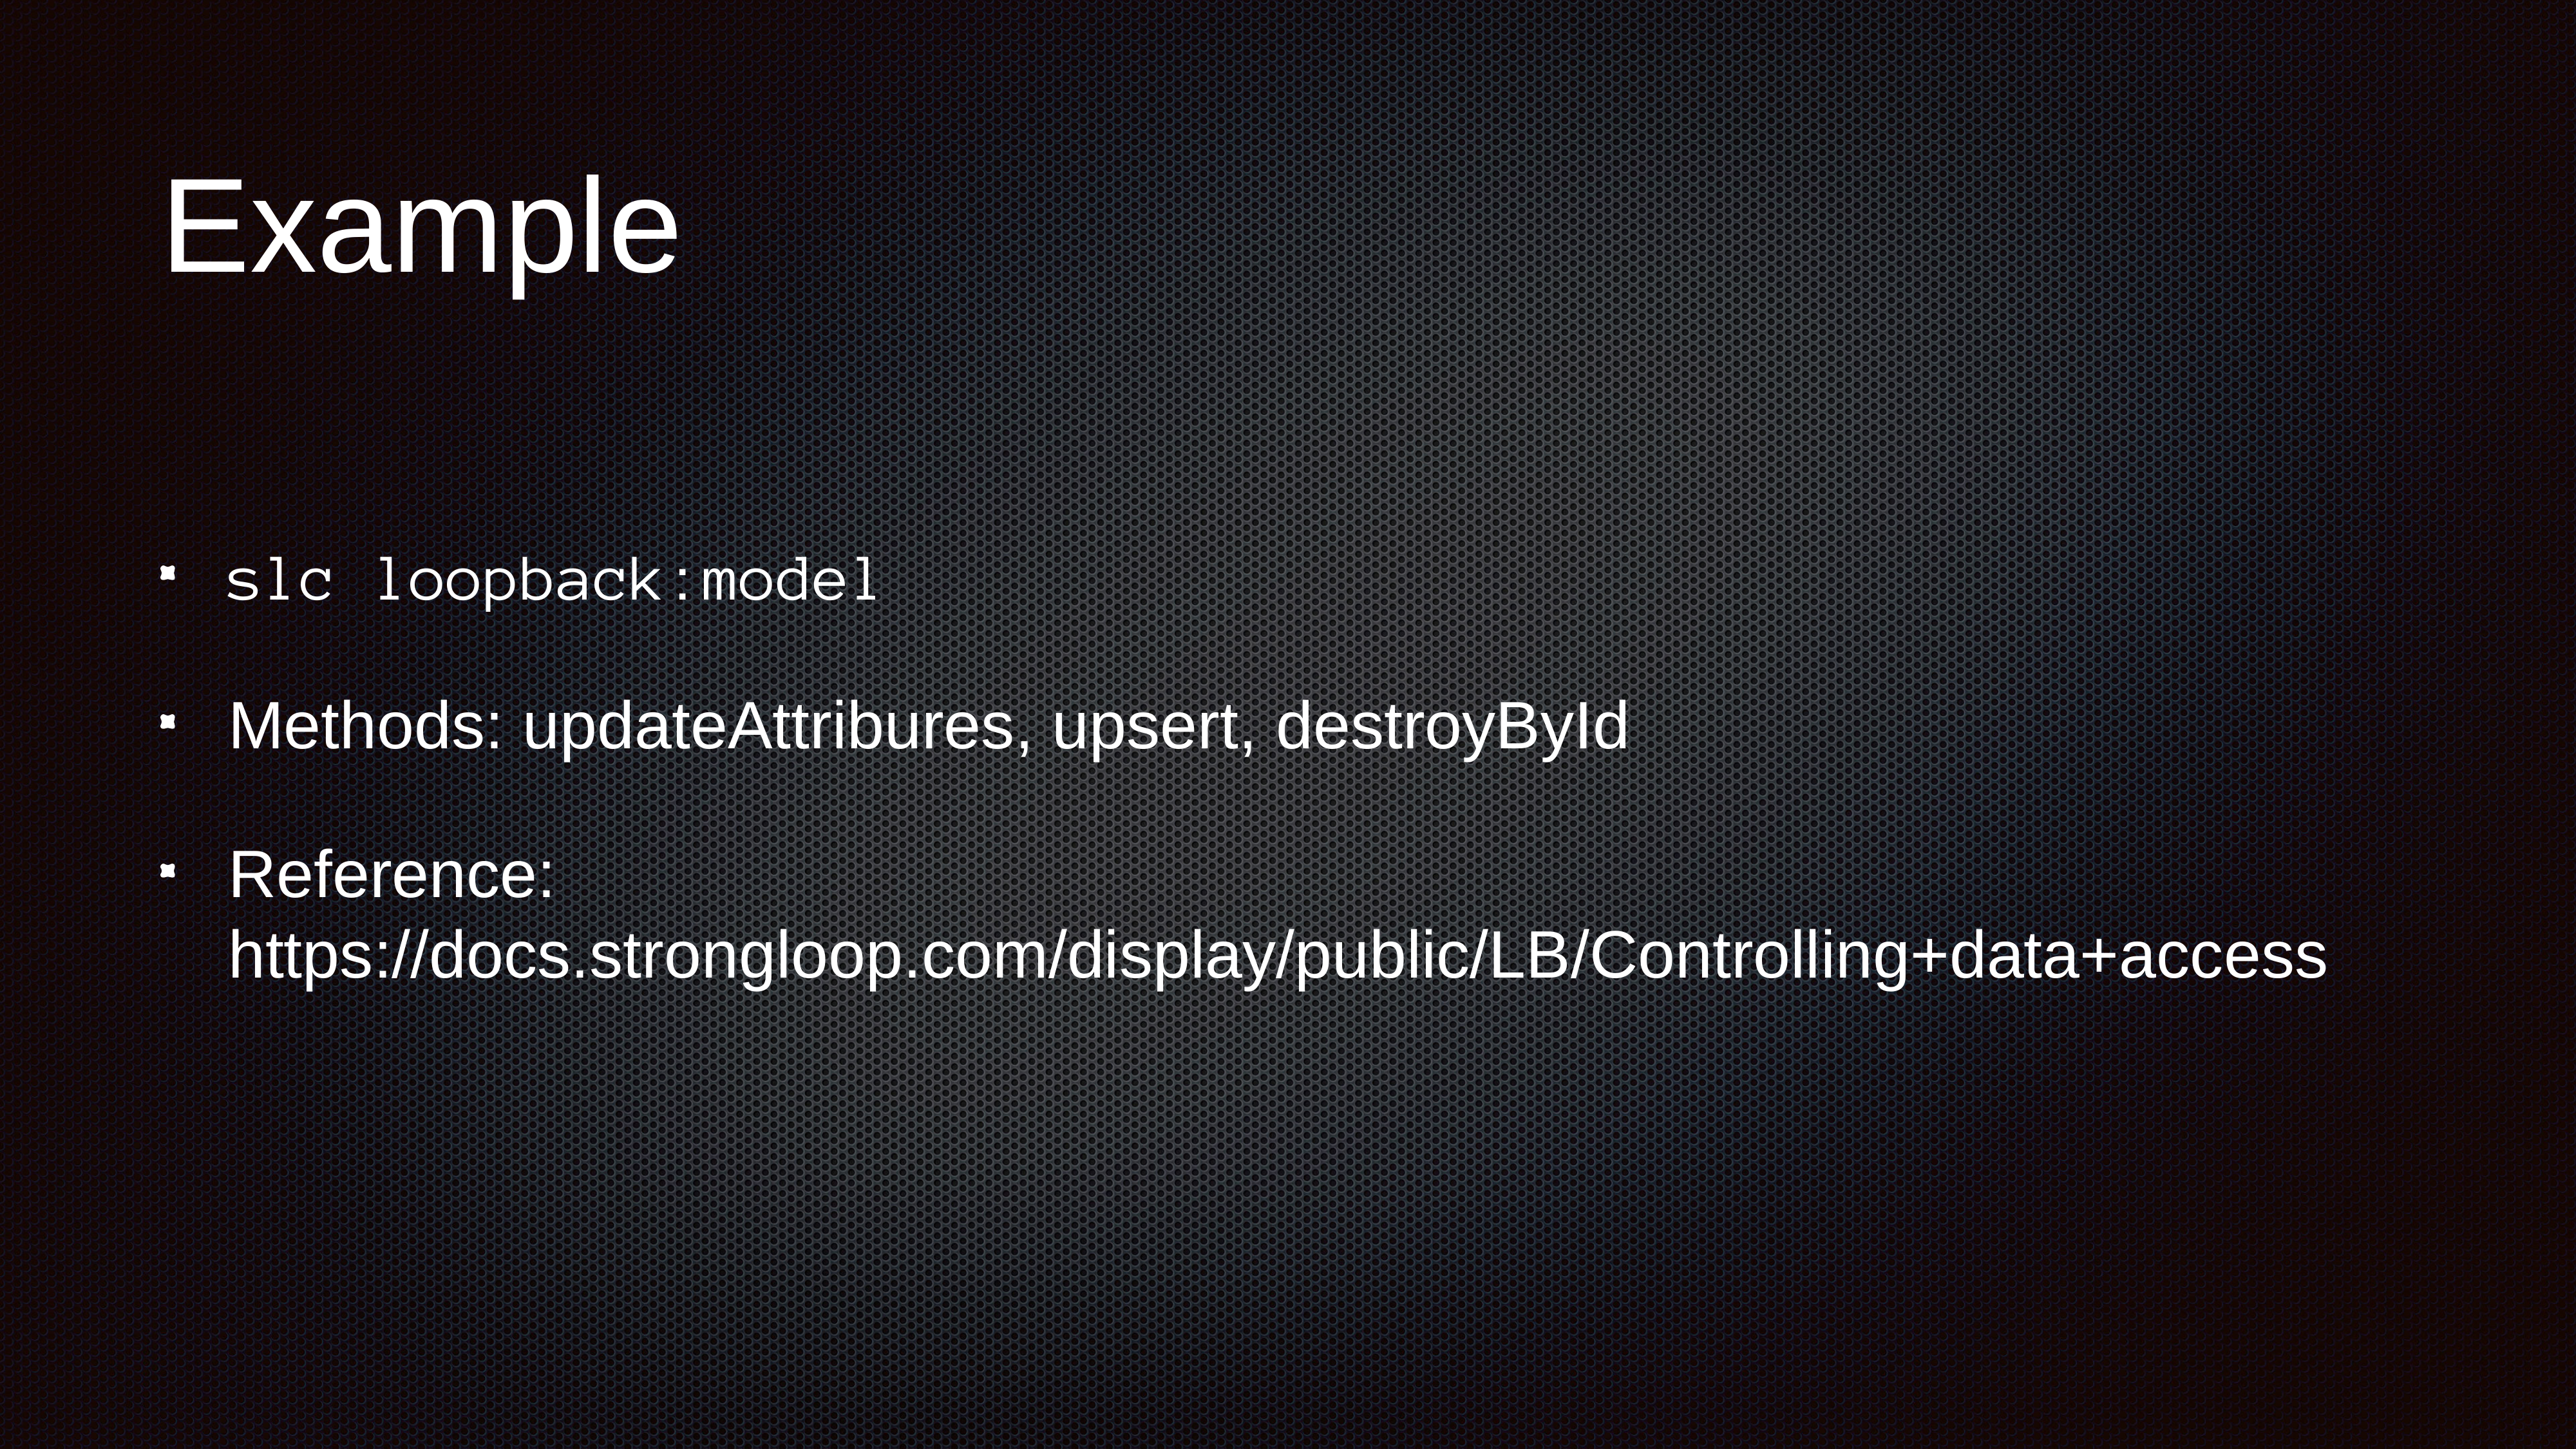

# Example
slc loopback:model
Methods: updateAttribures, upsert, destroyById
Reference: https://docs.strongloop.com/display/public/LB/Controlling+data+access